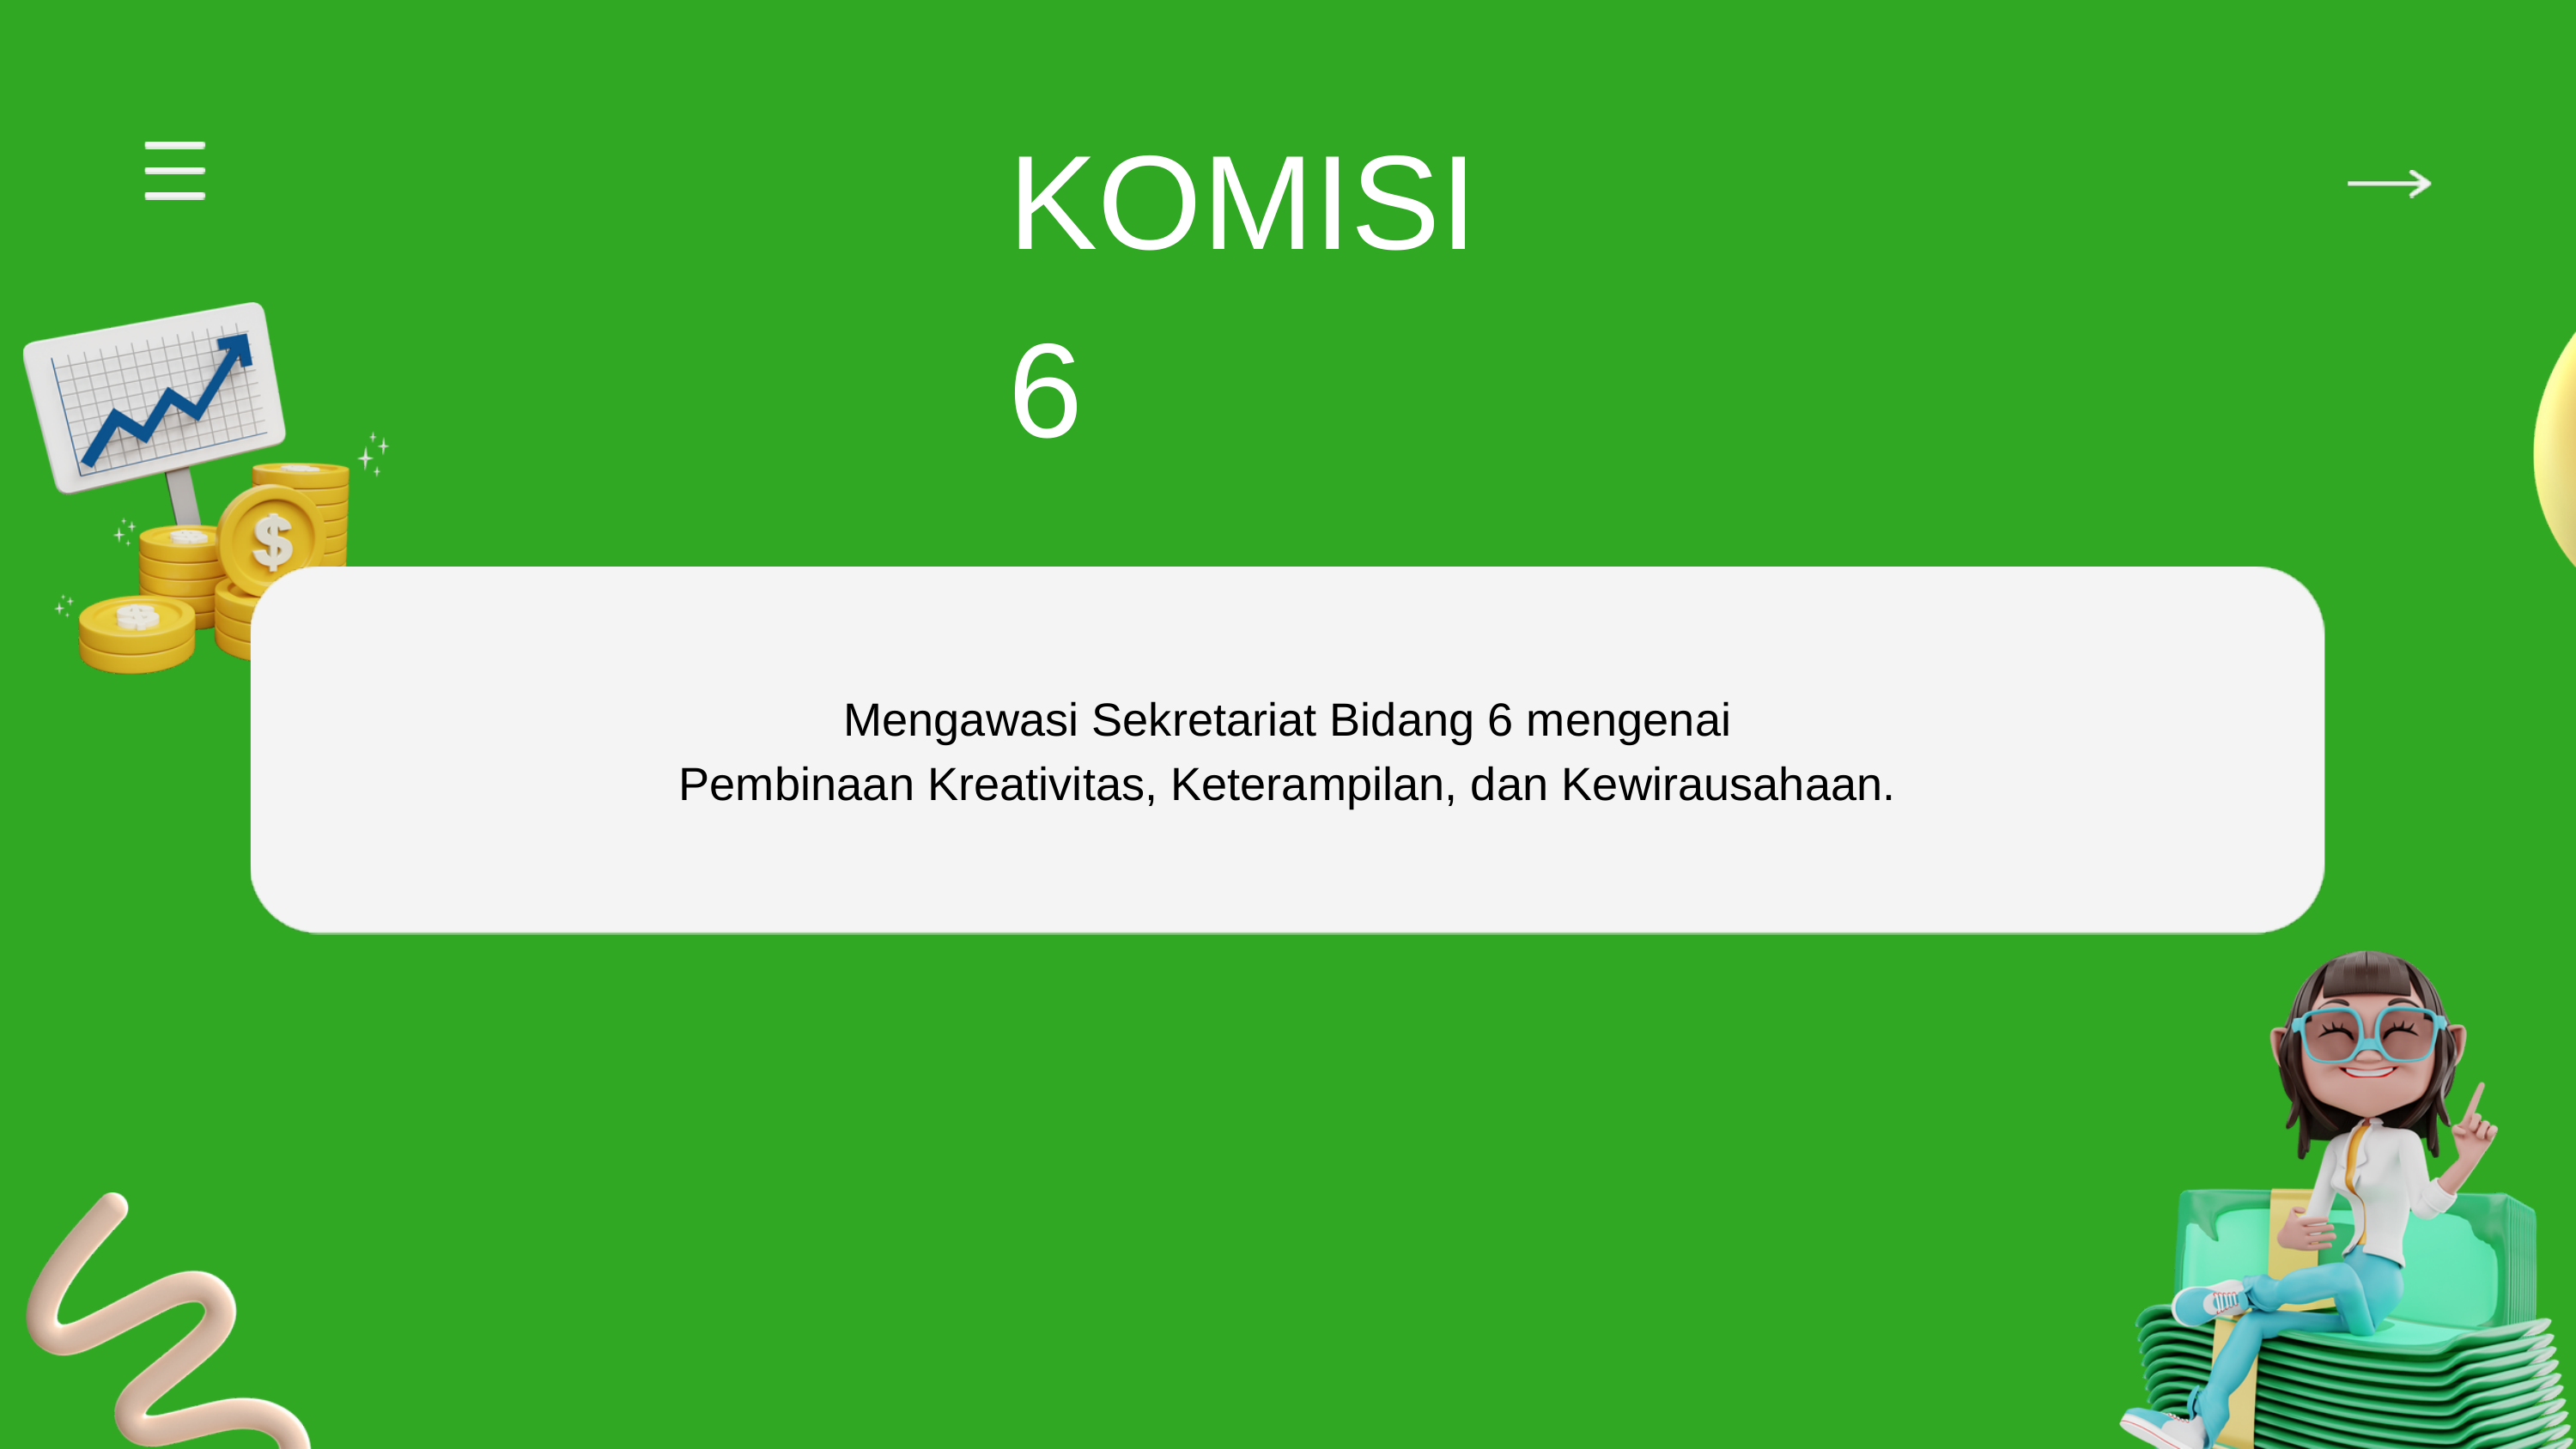

KOMISI 6

 Mengawasi Sekretariat Bidang 6 mengenai
Pembinaan Kreativitas, Keterampilan, dan Kewirausahaan.